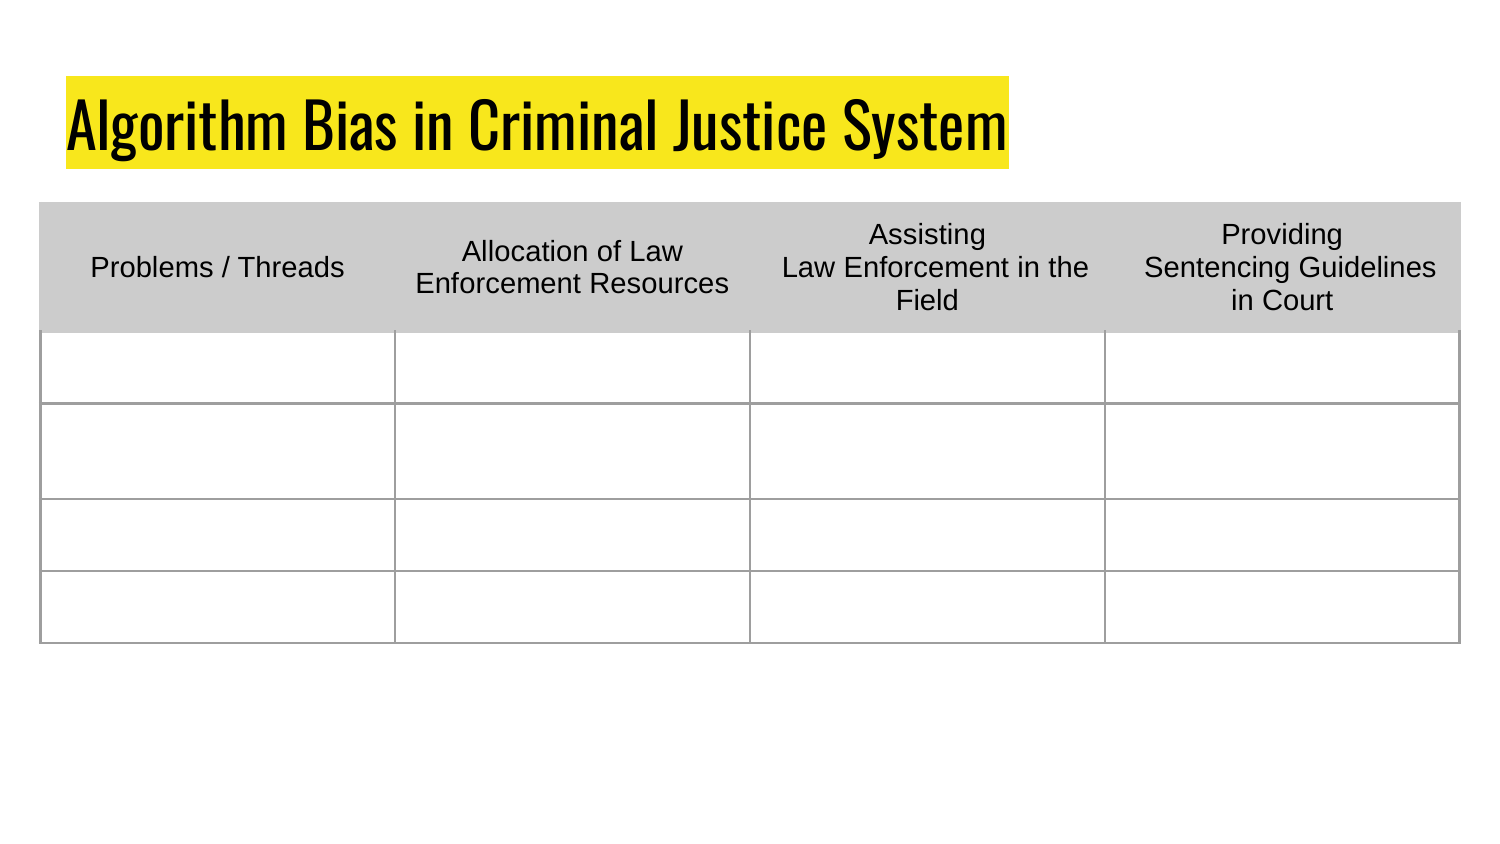

# Algorithm Bias in Criminal Justice System

| Problems / Threads | Allocation of Law Enforcement Resources | Assisting Law Enforcement in the Field | Providing Sentencing Guidelines in Court |
| --- | --- | --- | --- |
|  |  |  |  |
|  |  |  |  |
|  |  |  |  |
|  |  |  |  |